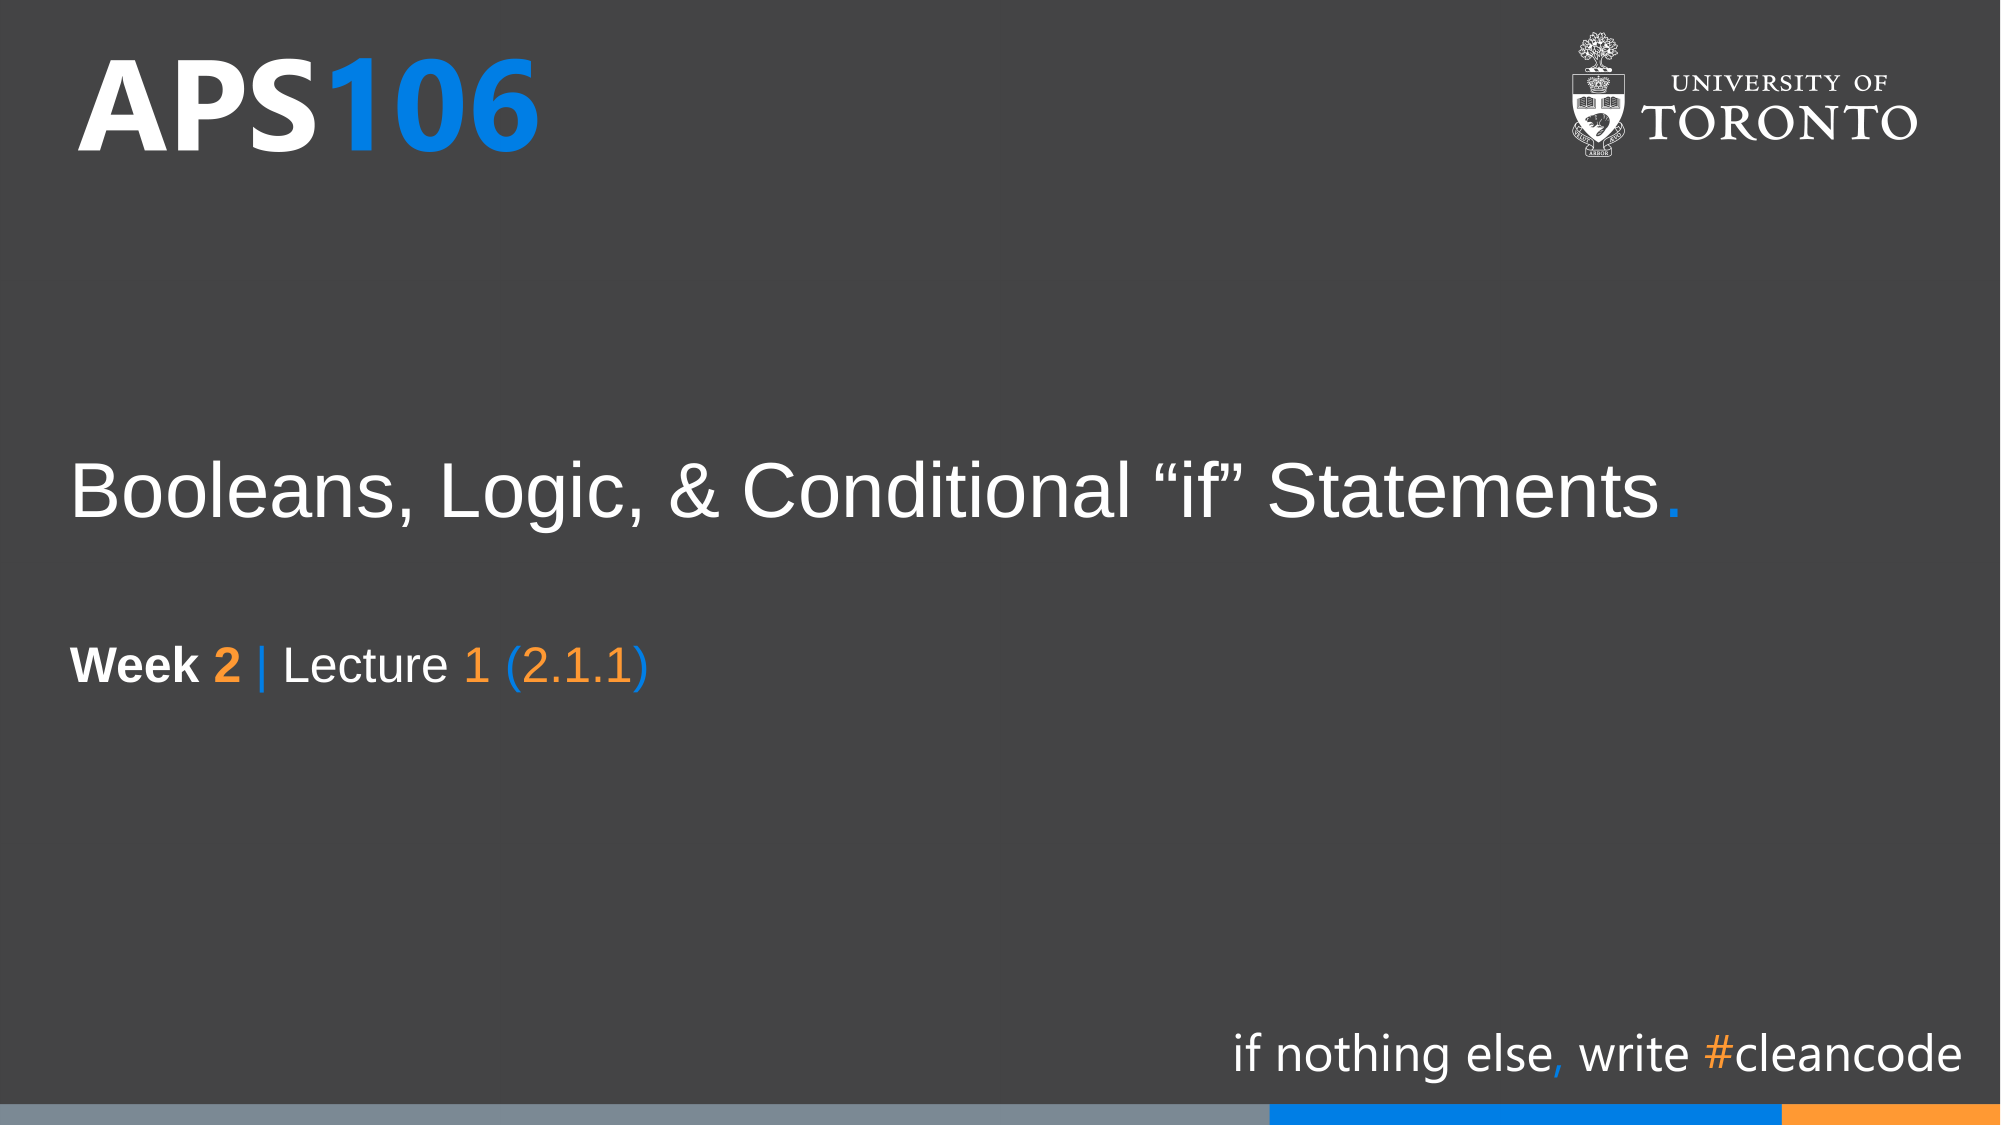

# Booleans, Logic, & Conditional “if” Statements.
Week 2 | Lecture 1 (2.1.1)